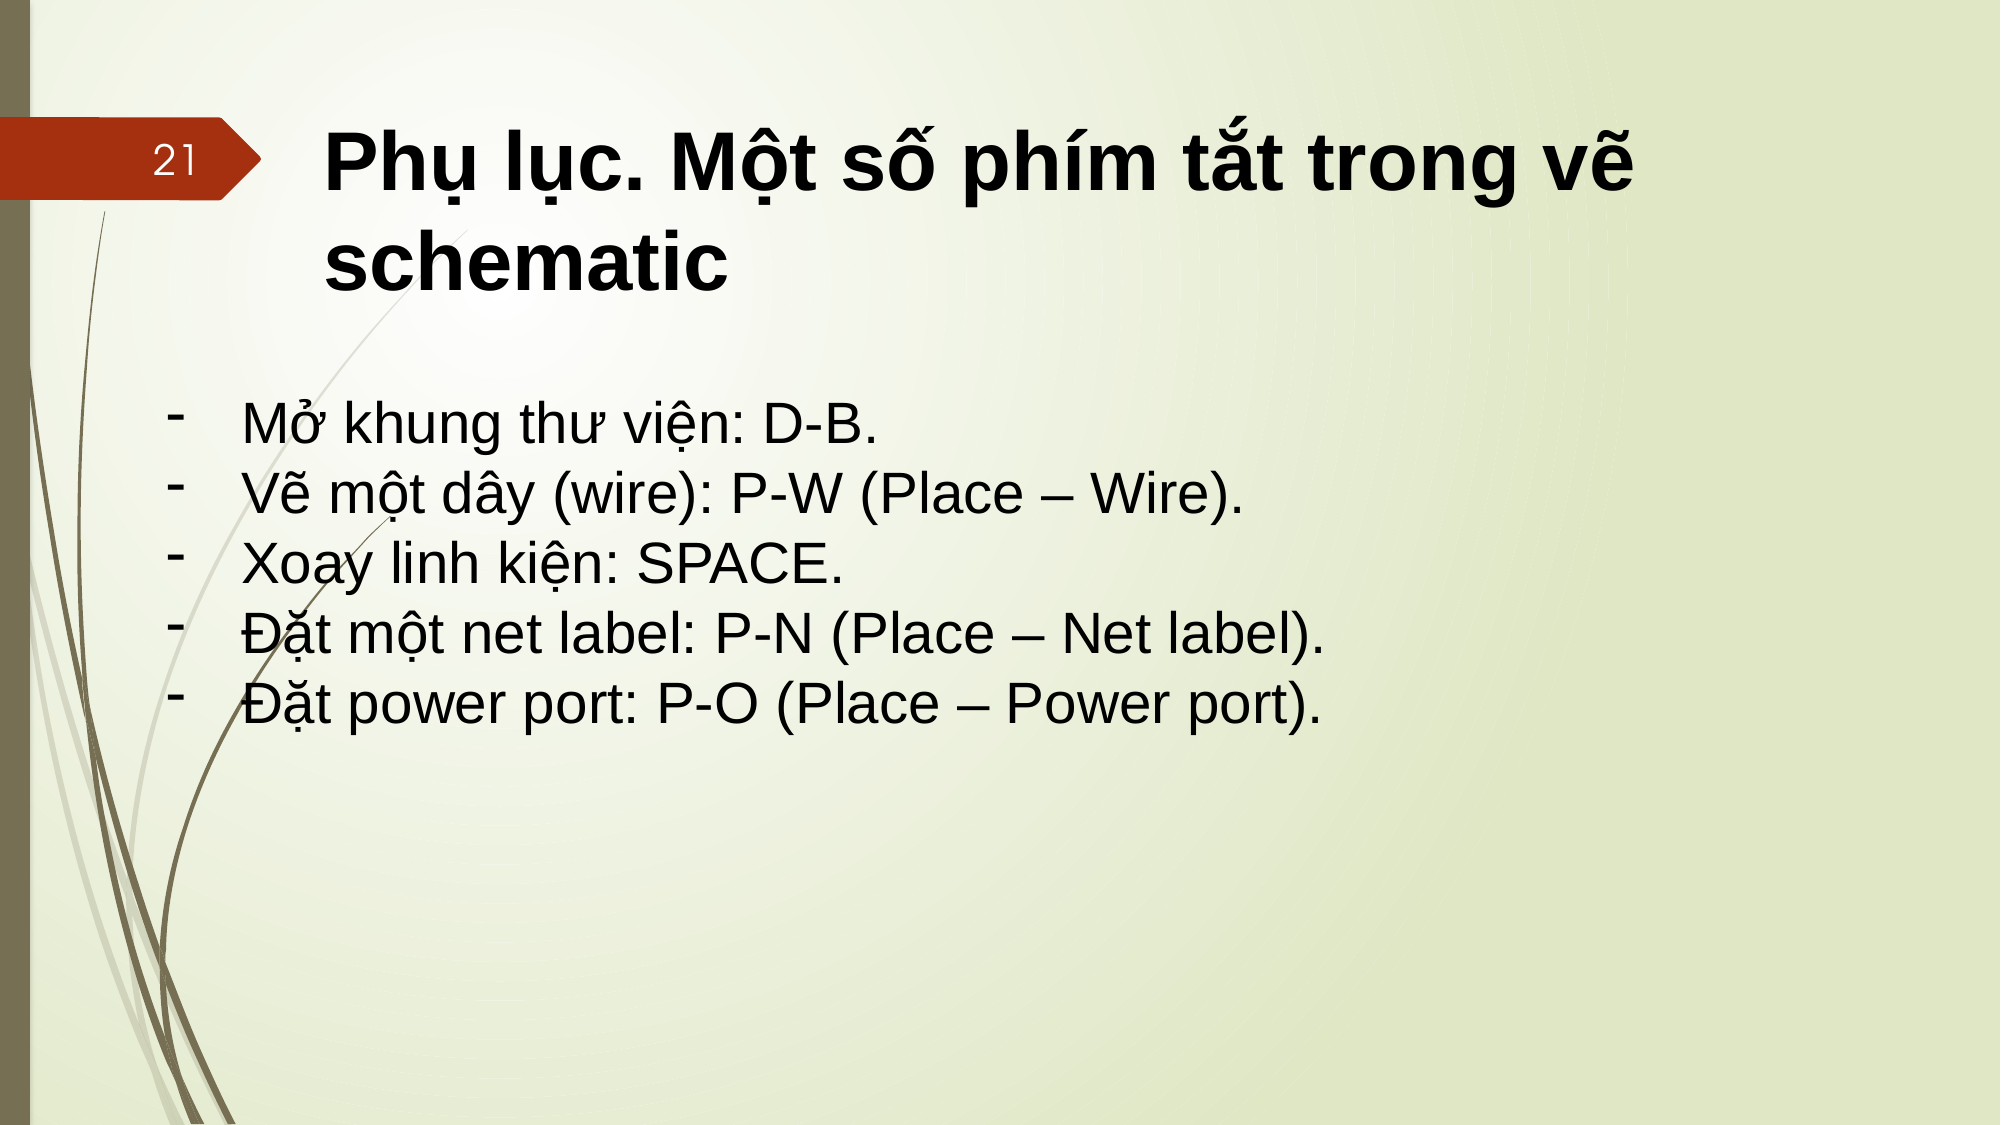

Phụ lục. Một số phím tắt trong vẽ schematic
21
Mở khung thư viện: D-B.
Vẽ một dây (wire): P-W (Place – Wire).
Xoay linh kiện: SPACE.
Đặt một net label: P-N (Place – Net label).
Đặt power port: P-O (Place – Power port).